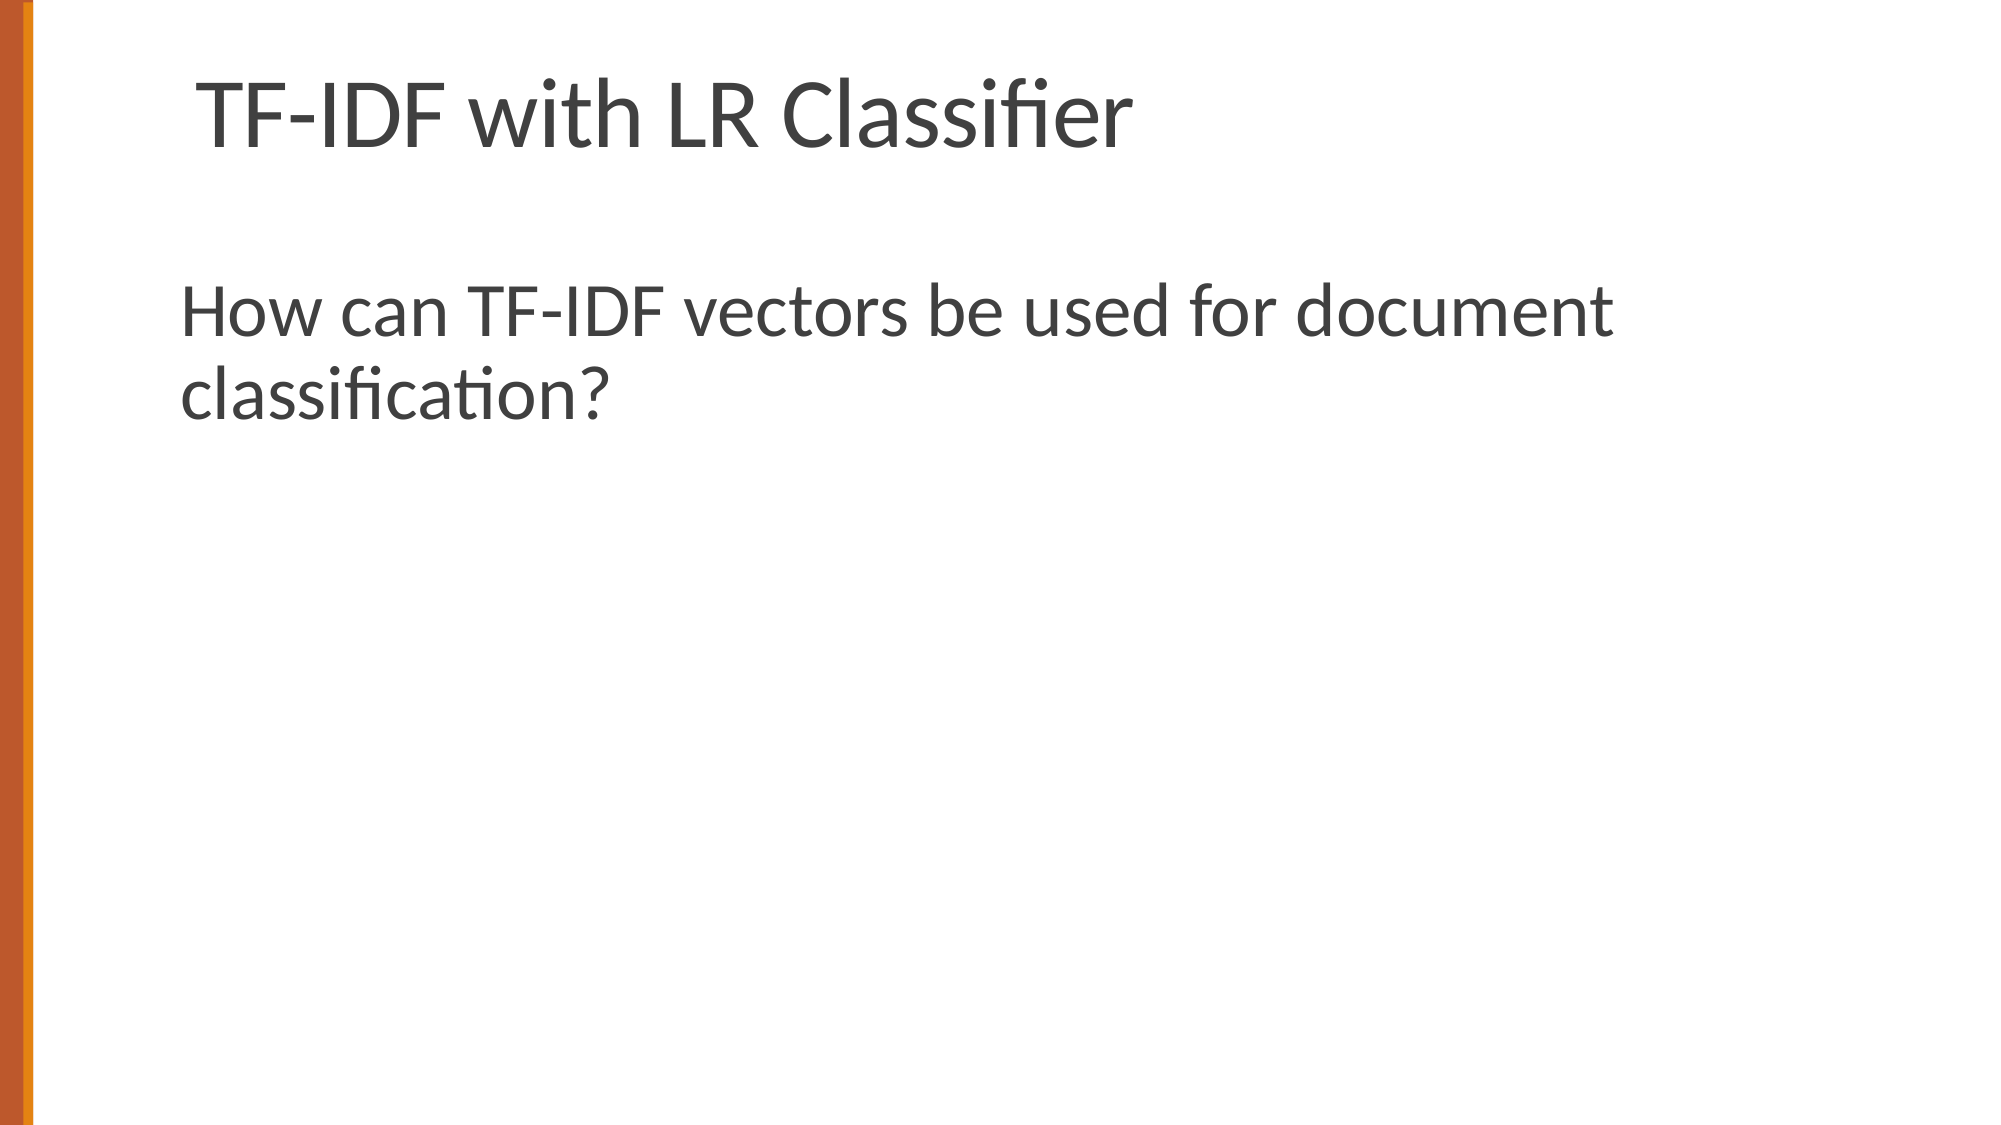

# TF-IDF with LR Classifier
How can TF-IDF vectors be used for document classification?